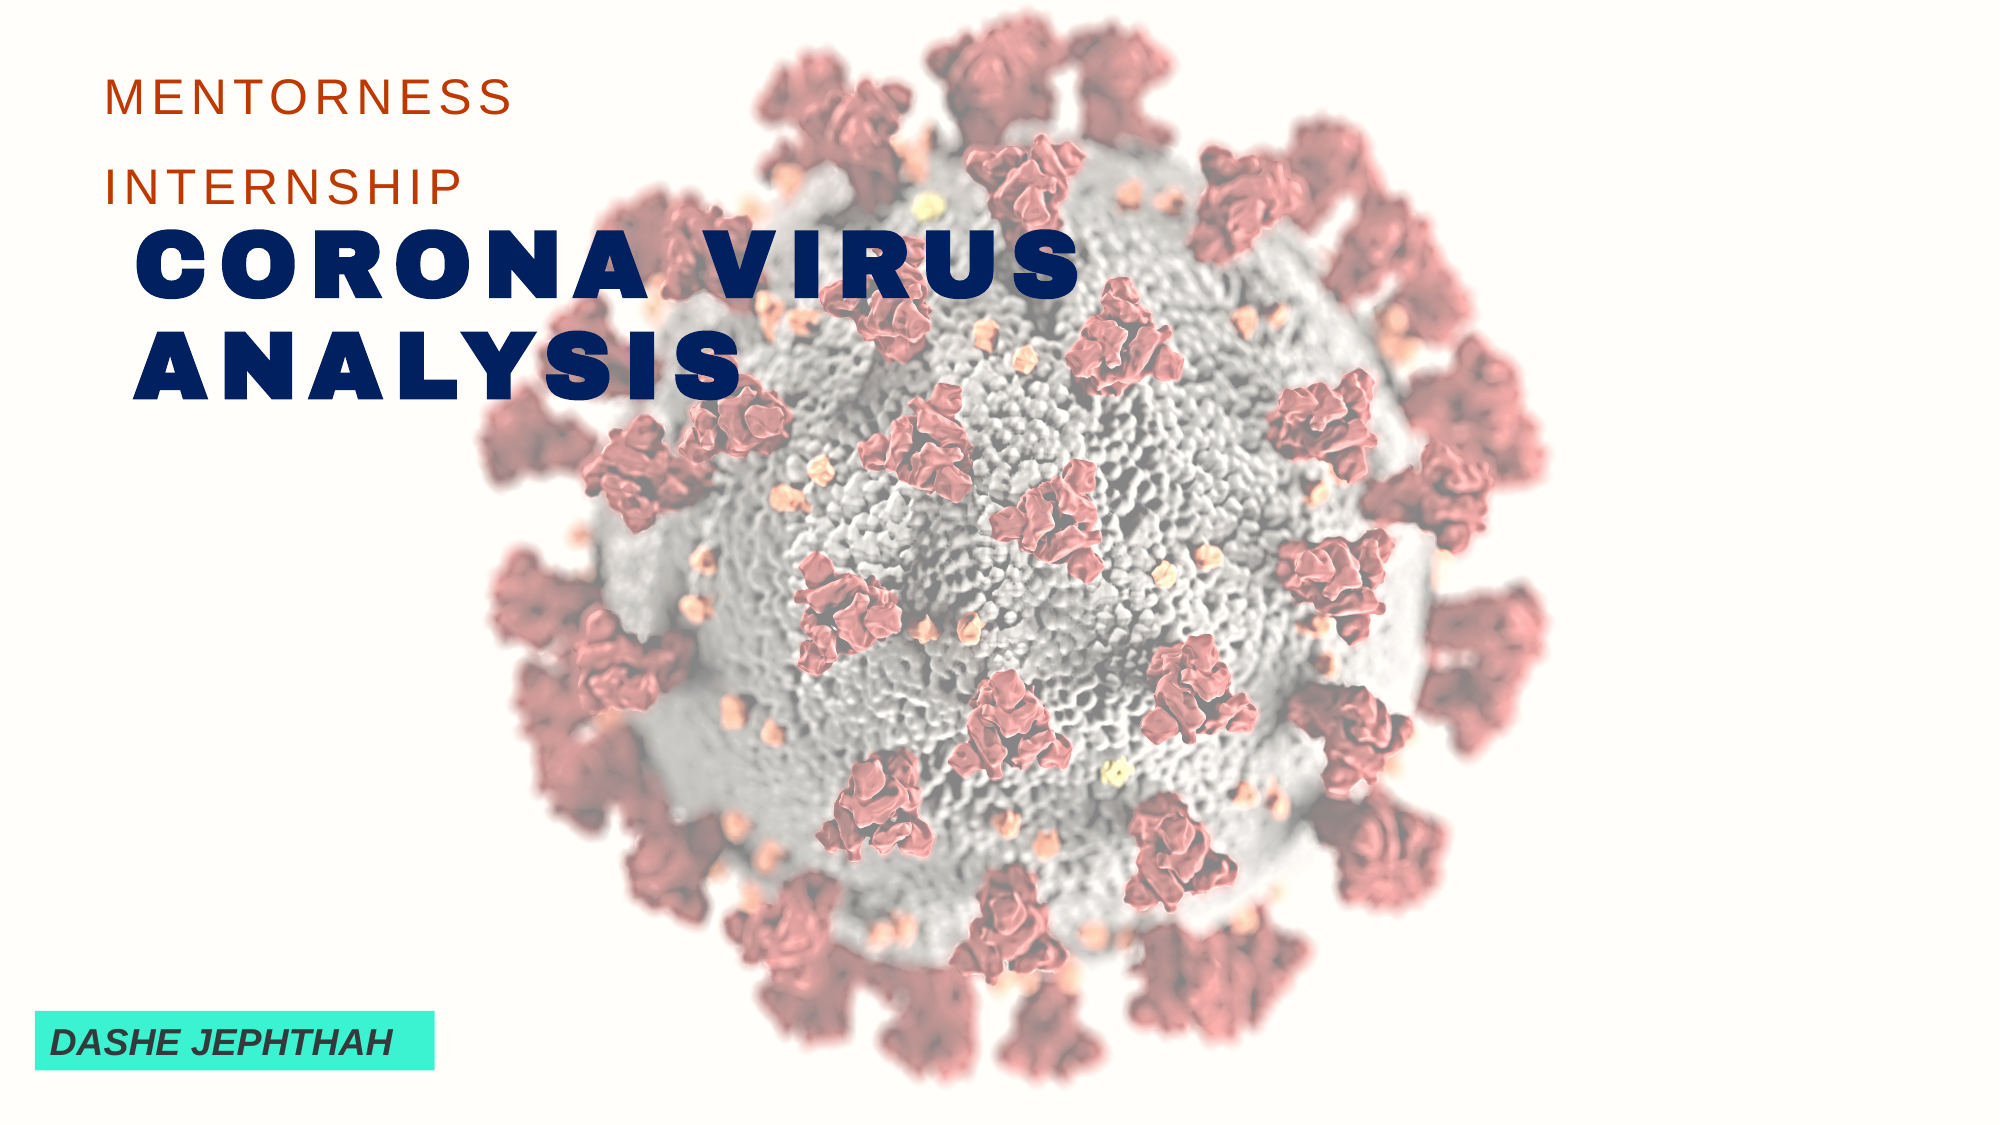

Mentorness internship
# Corona virus analysis
DASHE JEPHTHAH